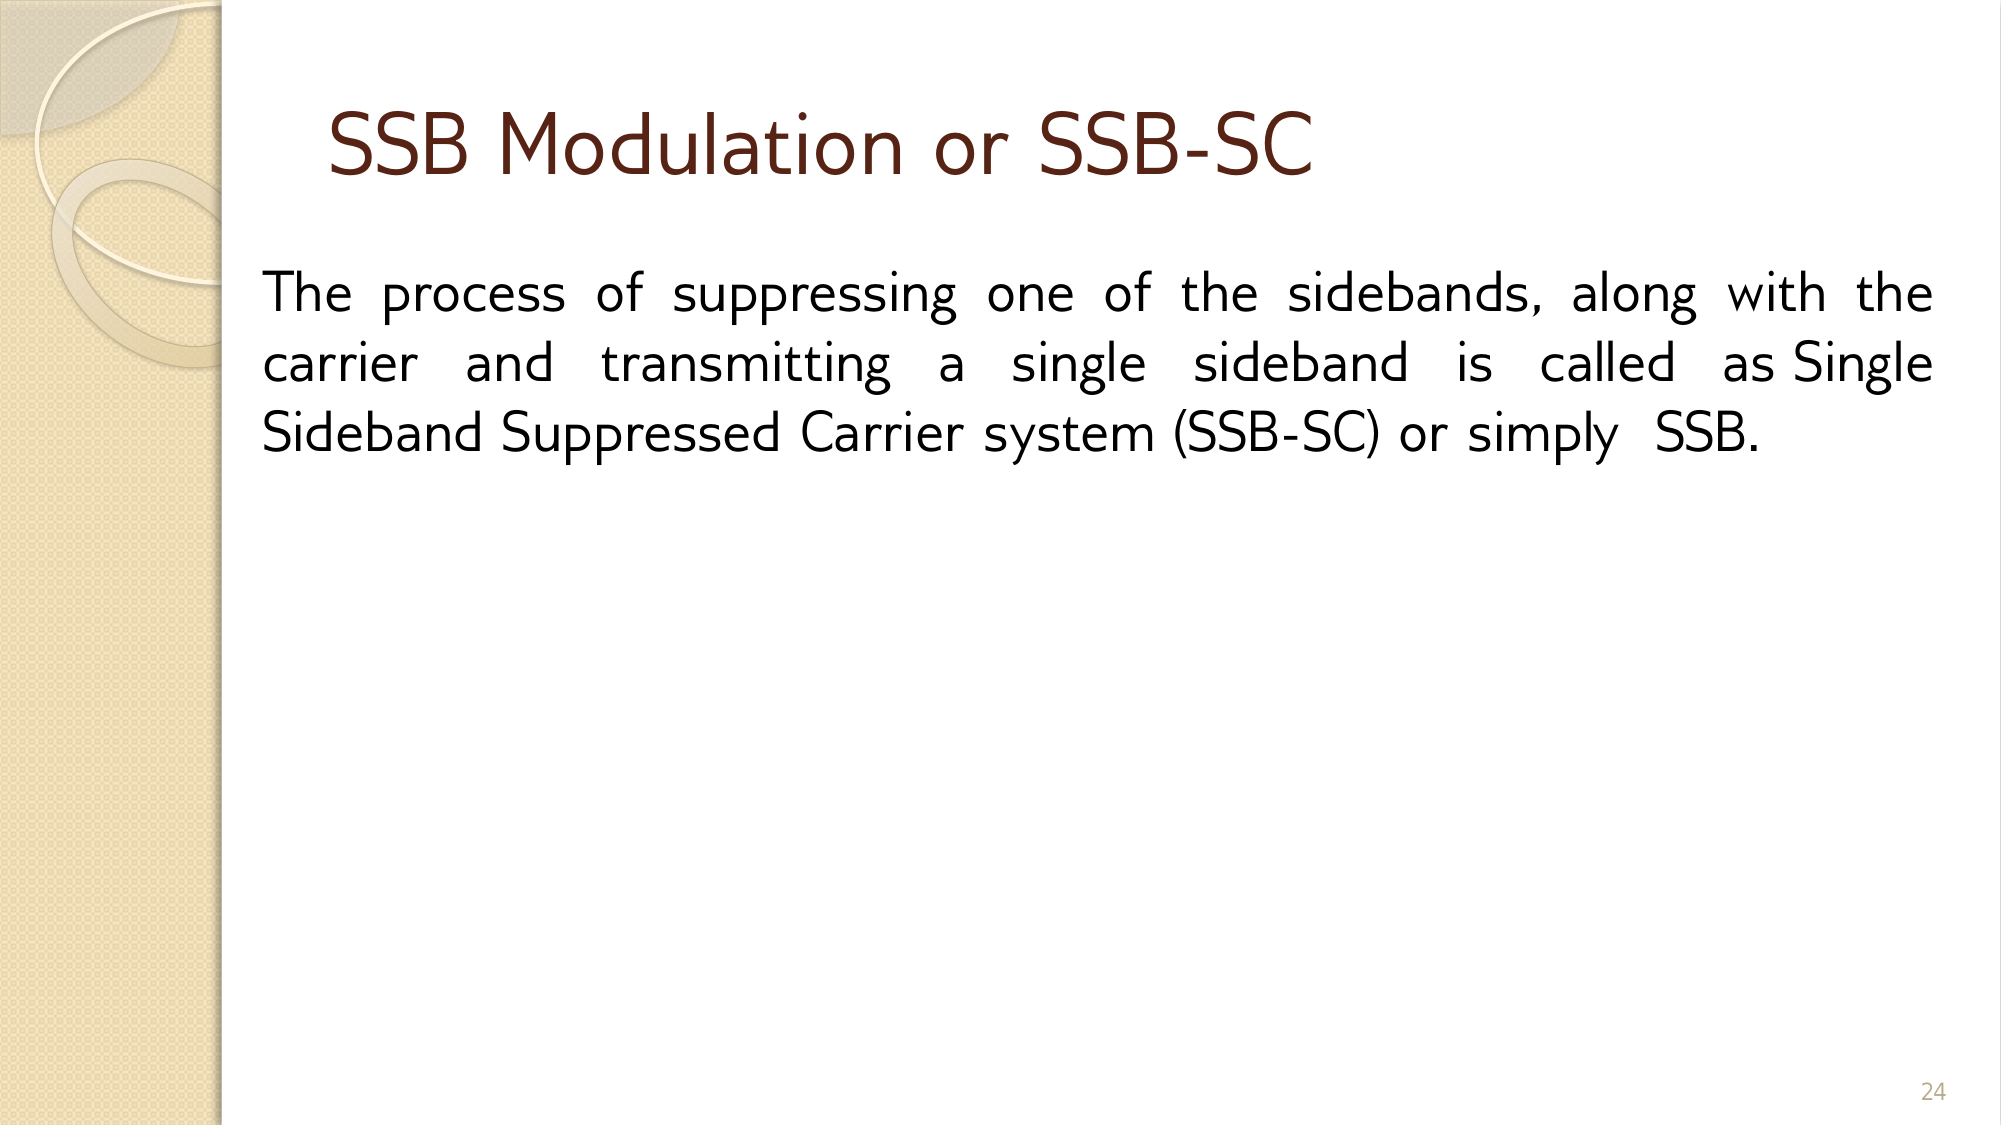

# SSB Modulation or SSB-SC

The process of suppressing one of the sidebands, along with the carrier and transmitting a single sideband is called as Single Sideband Suppressed Carrier system (SSB-SC) or simply  SSB.
24